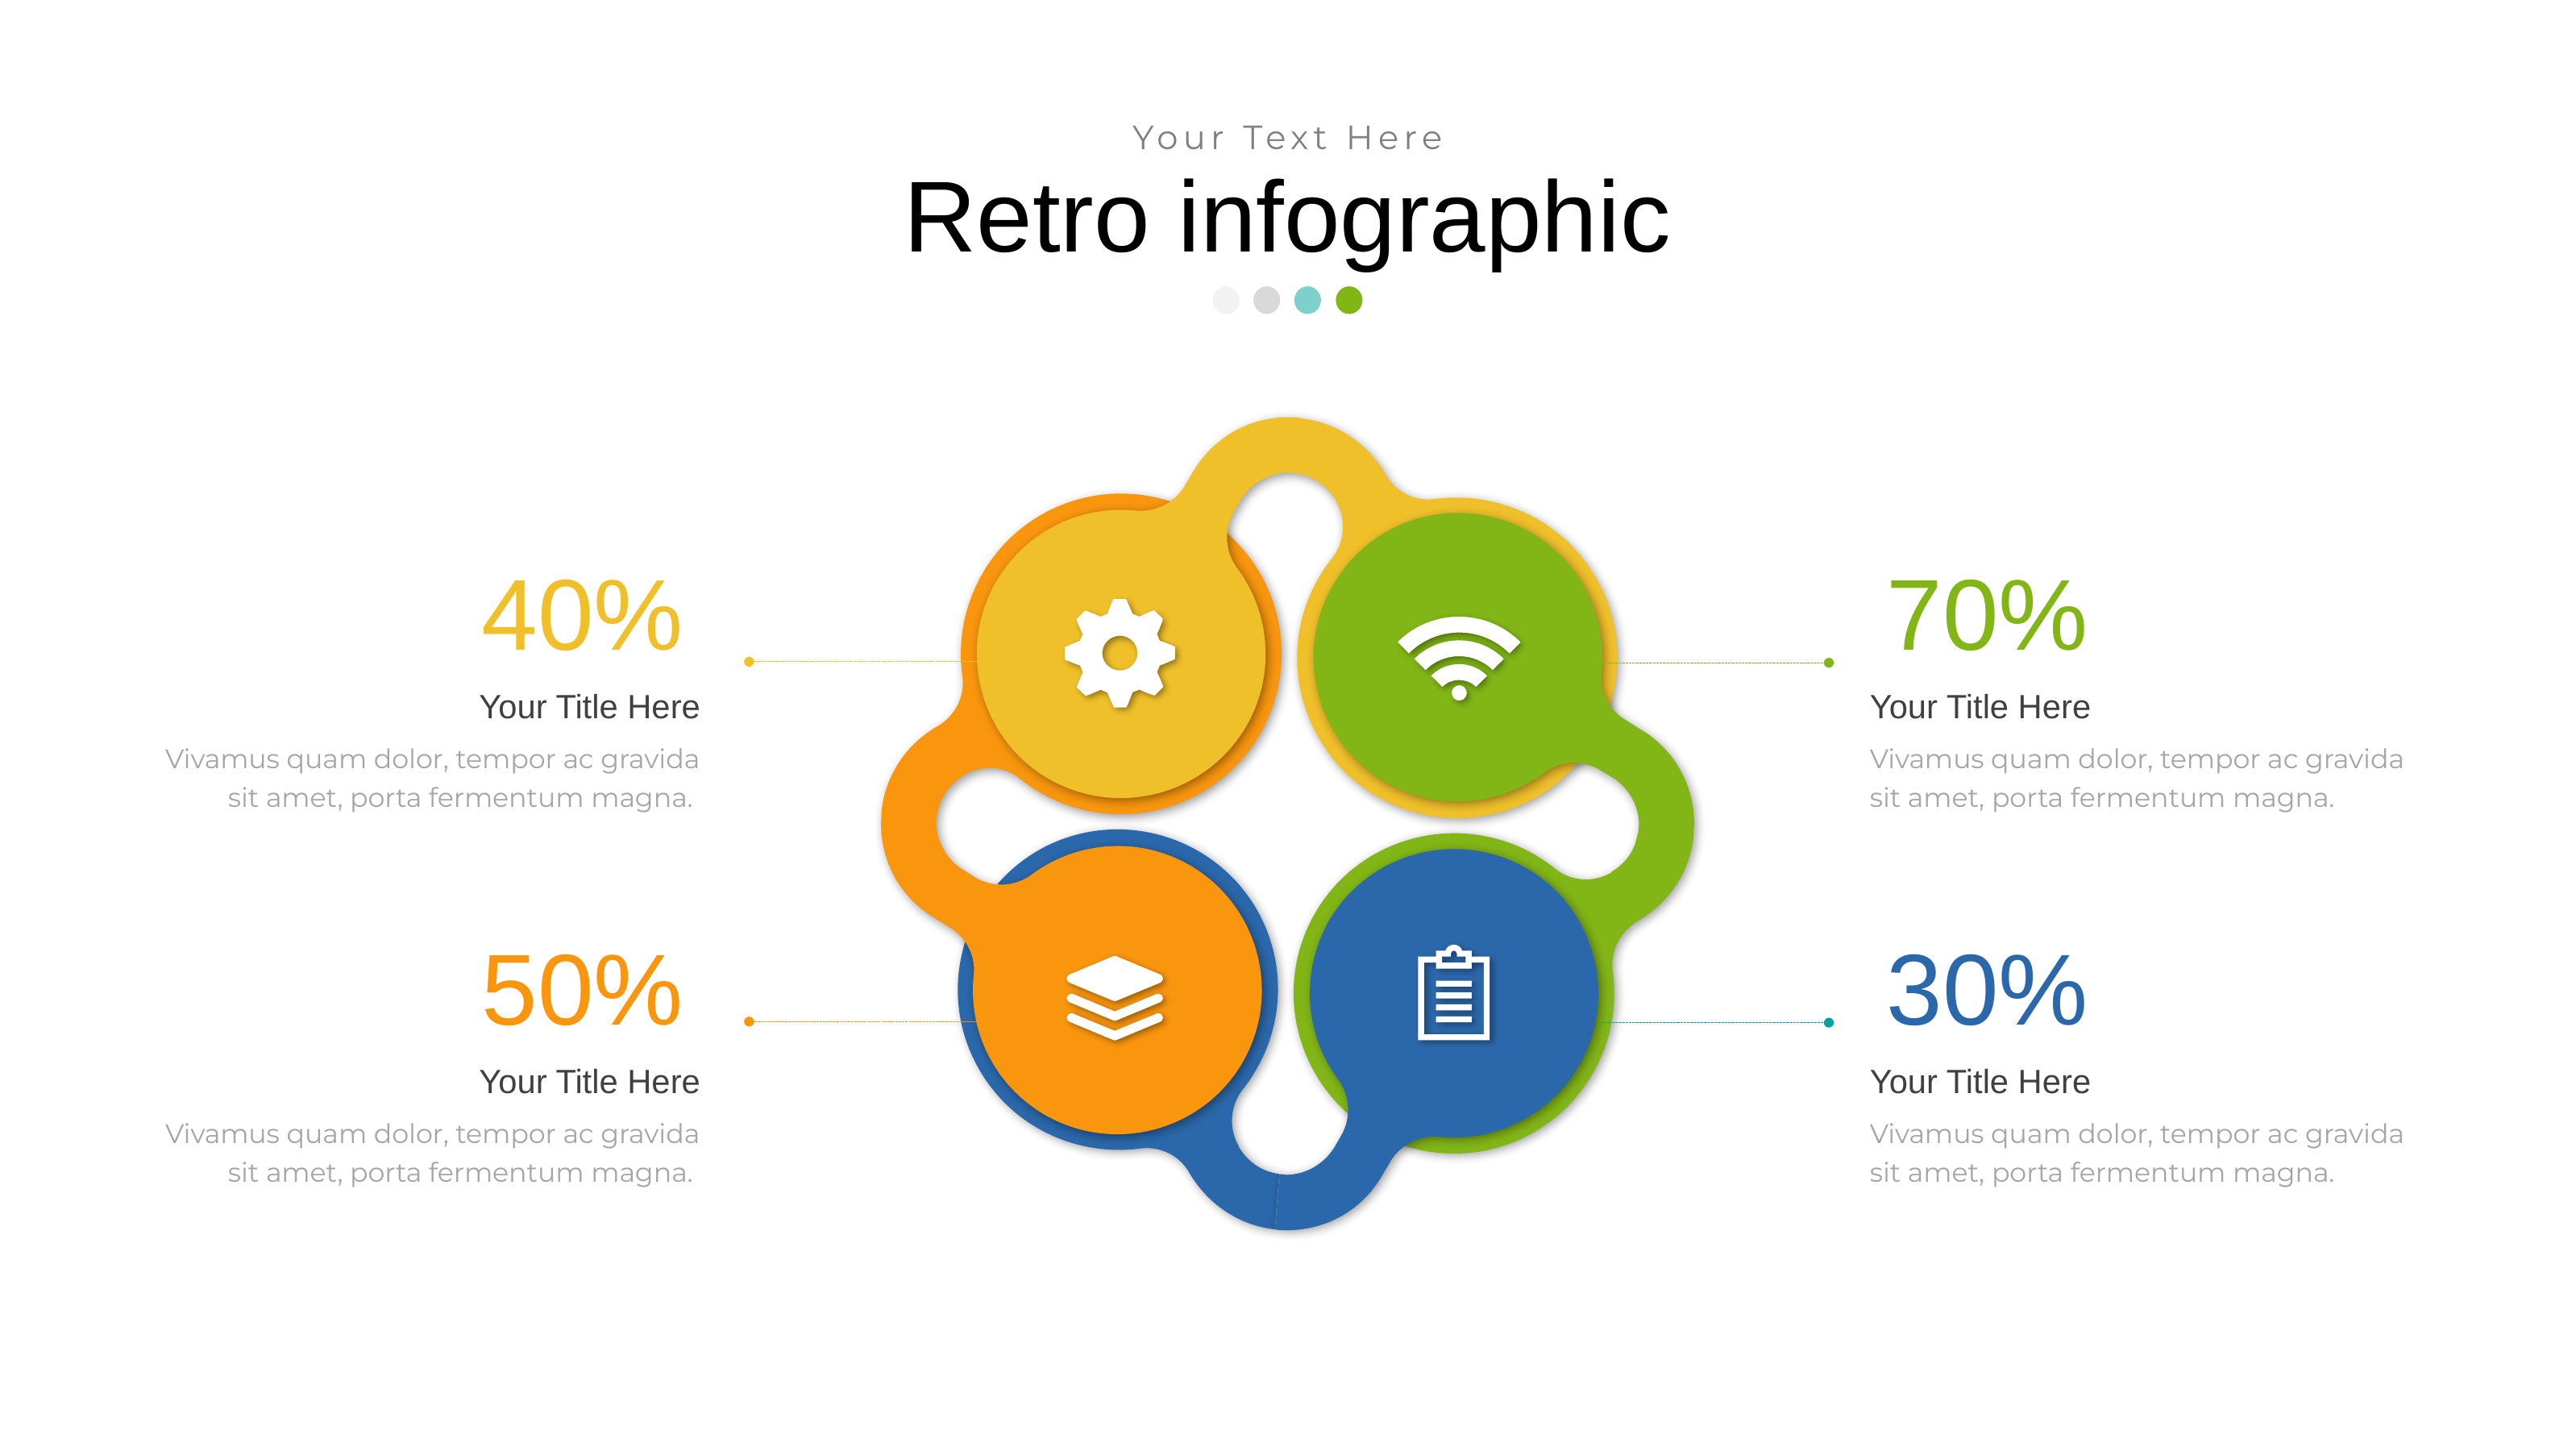

Your Text Here

Retro infographic

T

40%
70%
Your Title Here
Your Title Here
Vivamus quam dolor, tempor ac gravida sit amet, porta fermentum magna.
Vivamus quam dolor, tempor ac gravida sit amet, porta fermentum magna.
50%
30%
Your Title Here
Your Title Here
Vivamus quam dolor, tempor ac gravida sit amet, porta fermentum magna.
Vivamus quam dolor, tempor ac gravida sit amet, porta fermentum magna.